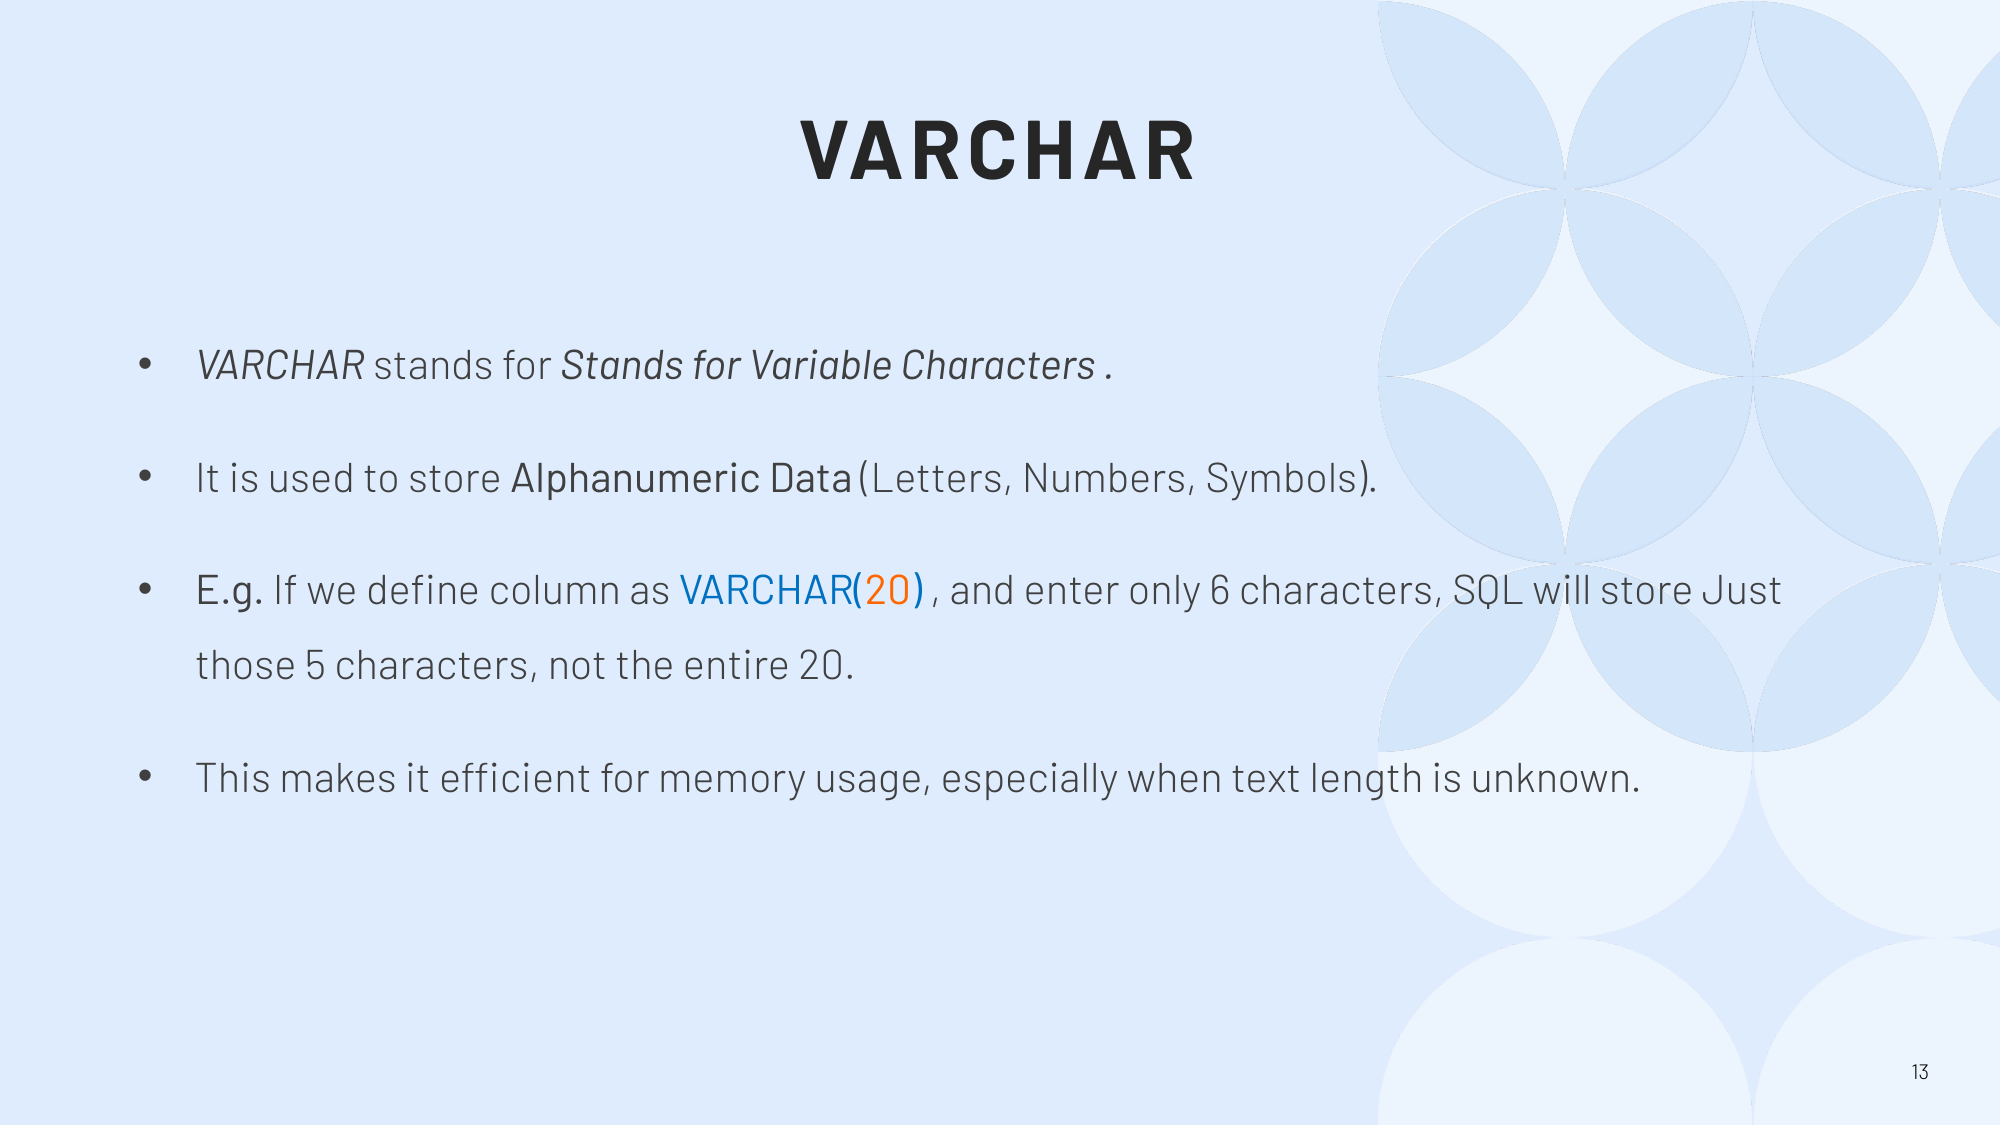

# varchar
VARCHAR stands for Stands for Variable Characters .
It is used to store Alphanumeric Data (Letters, Numbers, Symbols).
E.g. If we define column as VARCHAR(20) , and enter only 6 characters, SQL will store Just those 5 characters, not the entire 20.
This makes it efficient for memory usage, especially when text length is unknown.

13